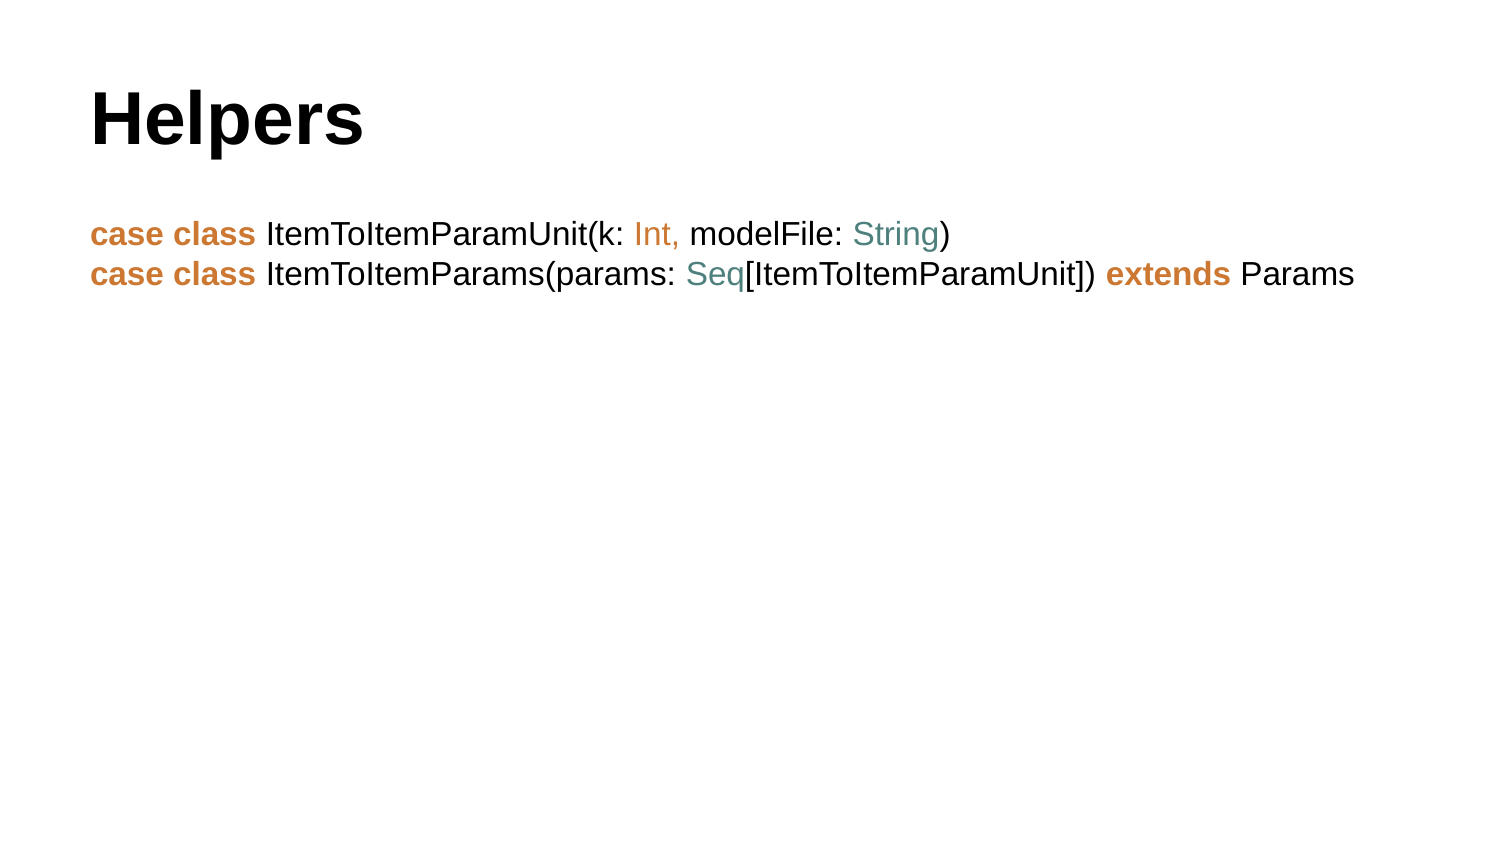

# Helpers
case class ItemToItemParamUnit(k: Int, modelFile: String)
case class ItemToItemParams(params: Seq[ItemToItemParamUnit]) extends Params